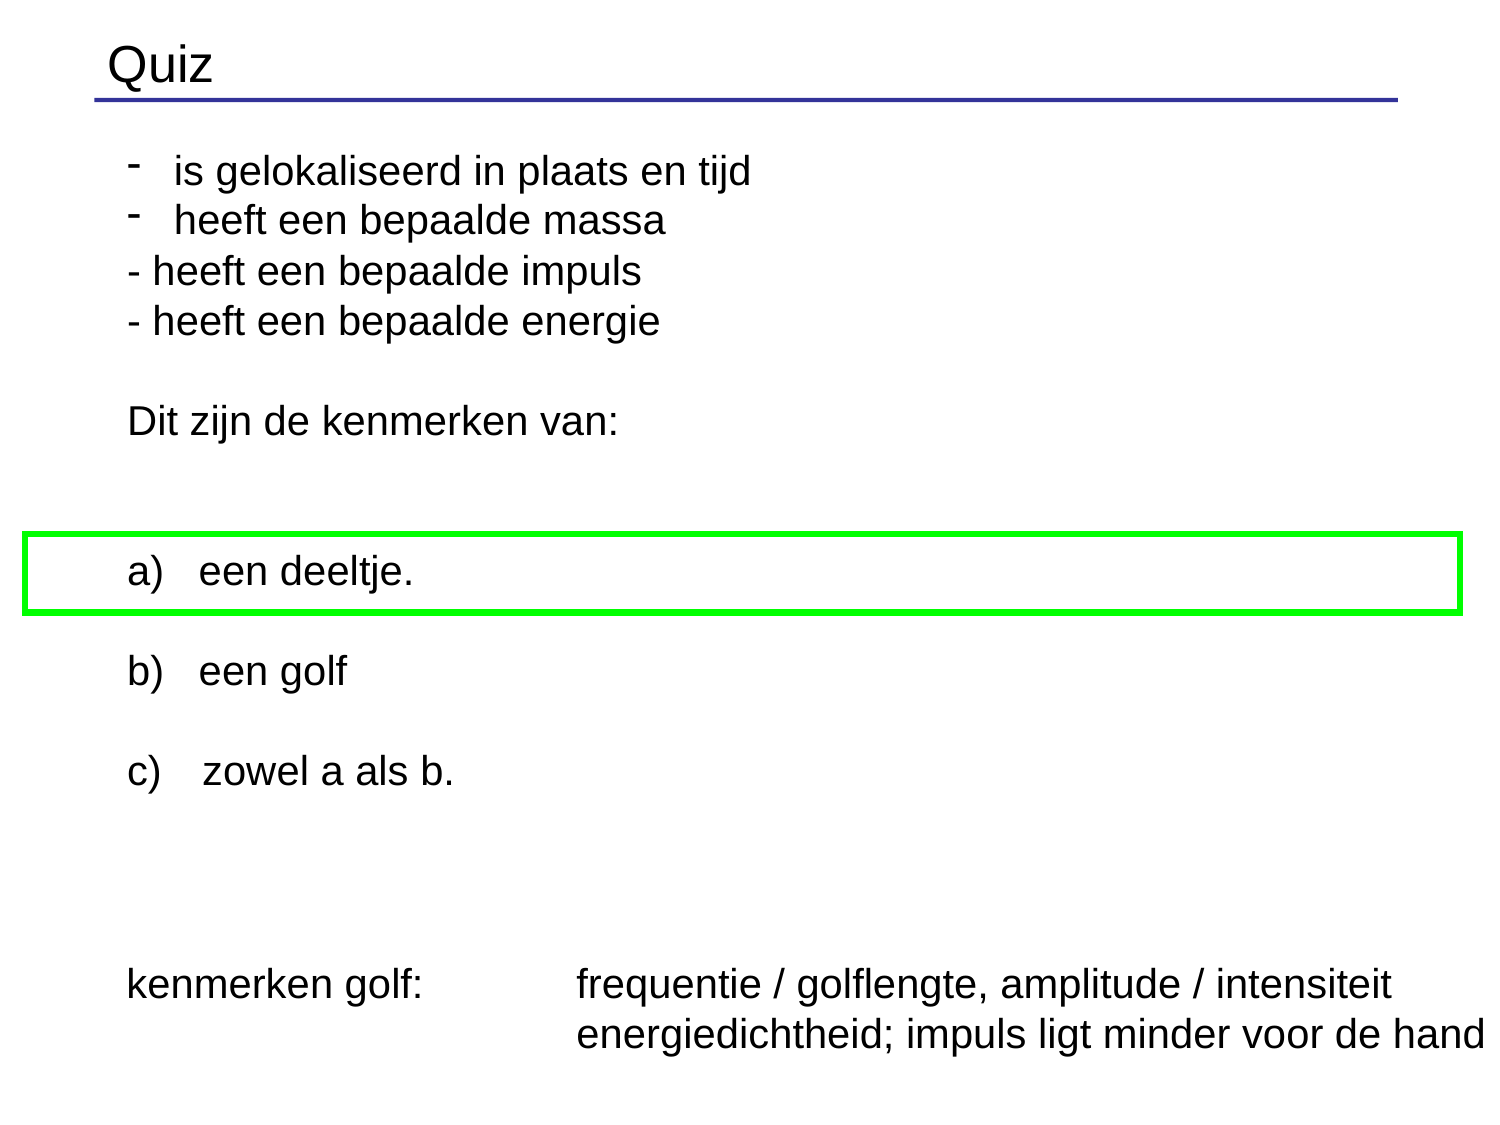

Quiz

 is gelokaliseerd in plaats en tijd
 heeft een bepaalde massa
- heeft een bepaalde impuls
- heeft een bepaalde energie

Dit zijn de kenmerken van:

a)   een deeltje.

b)   een golf

zowel a als b.

kenmerken golf: 	frequentie / golflengte, amplitude / intensiteit
            			energiedichtheid; impuls ligt minder voor de hand